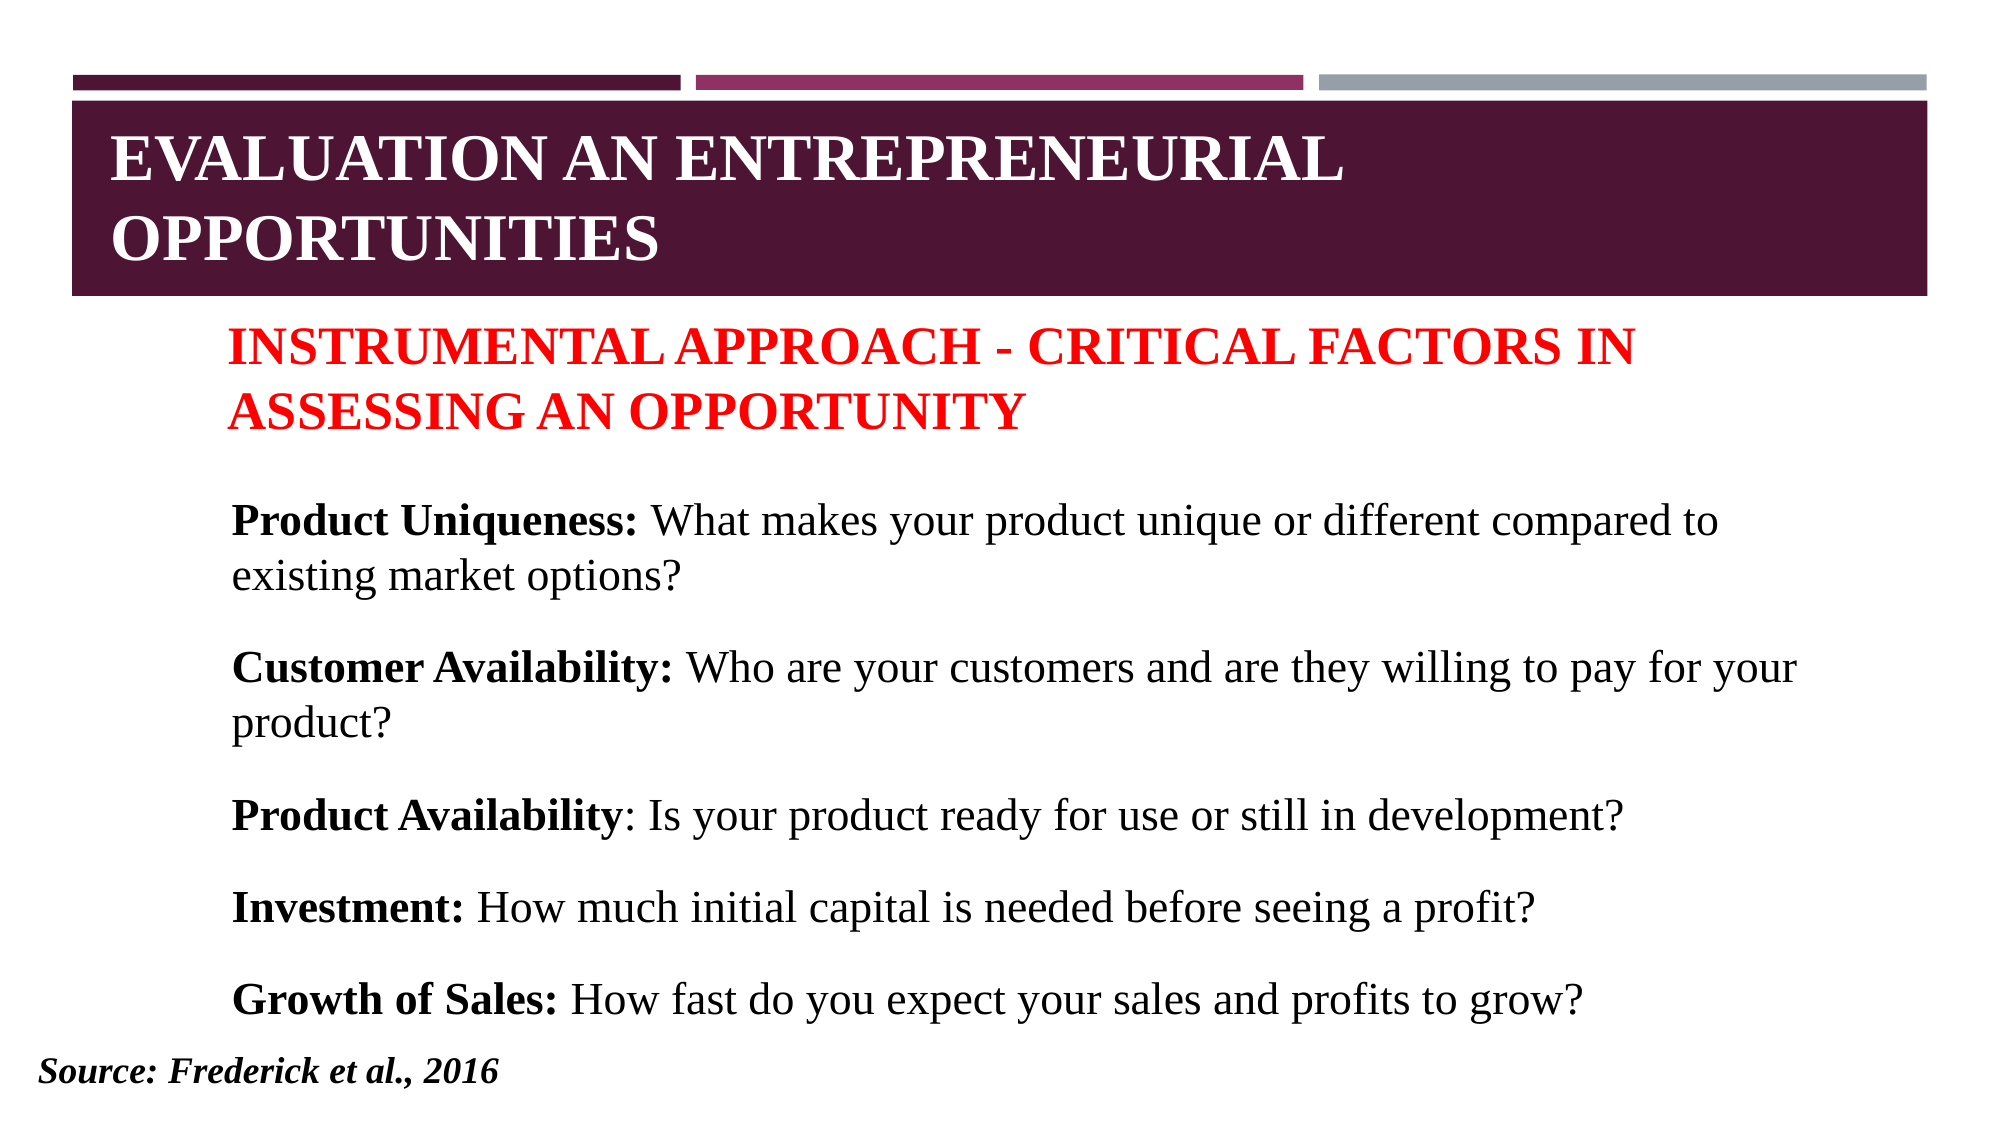

# EVALUATION AN ENTREPRENEURIAL OPPORTUNITIES
INSTRUMENTAL APPROACH - CRITICAL FACTORS IN ASSESSING AN OPPORTUNITY
Product Uniqueness: What makes your product unique or different compared to existing market options?
Customer Availability: Who are your customers and are they willing to pay for your product?
Product Availability: Is your product ready for use or still in development?
Investment: How much initial capital is needed before seeing a profit?
Growth of Sales: How fast do you expect your sales and profits to grow?
Source: Frederick et al., 2016